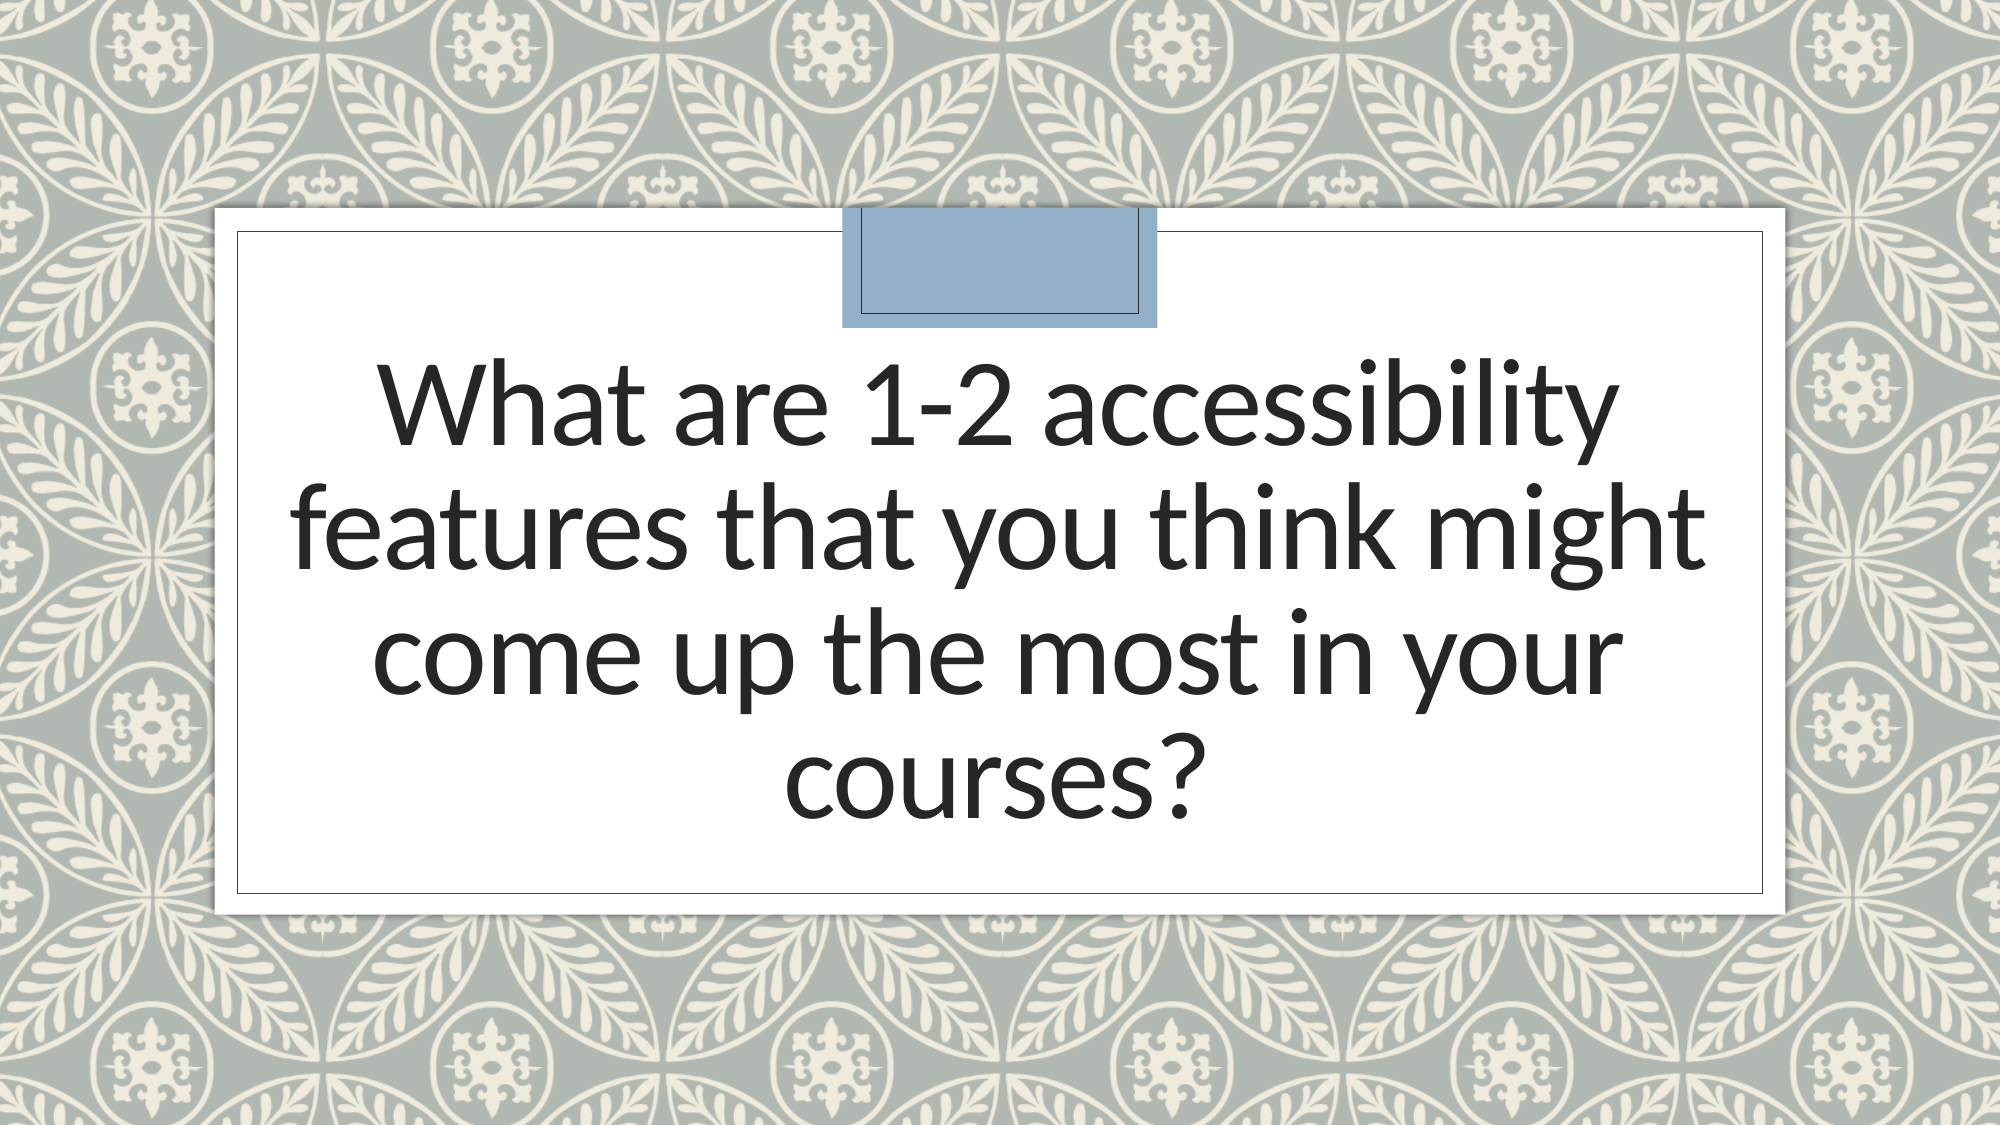

# What are 1-2 accessibility features that you think might come up the most in your courses?